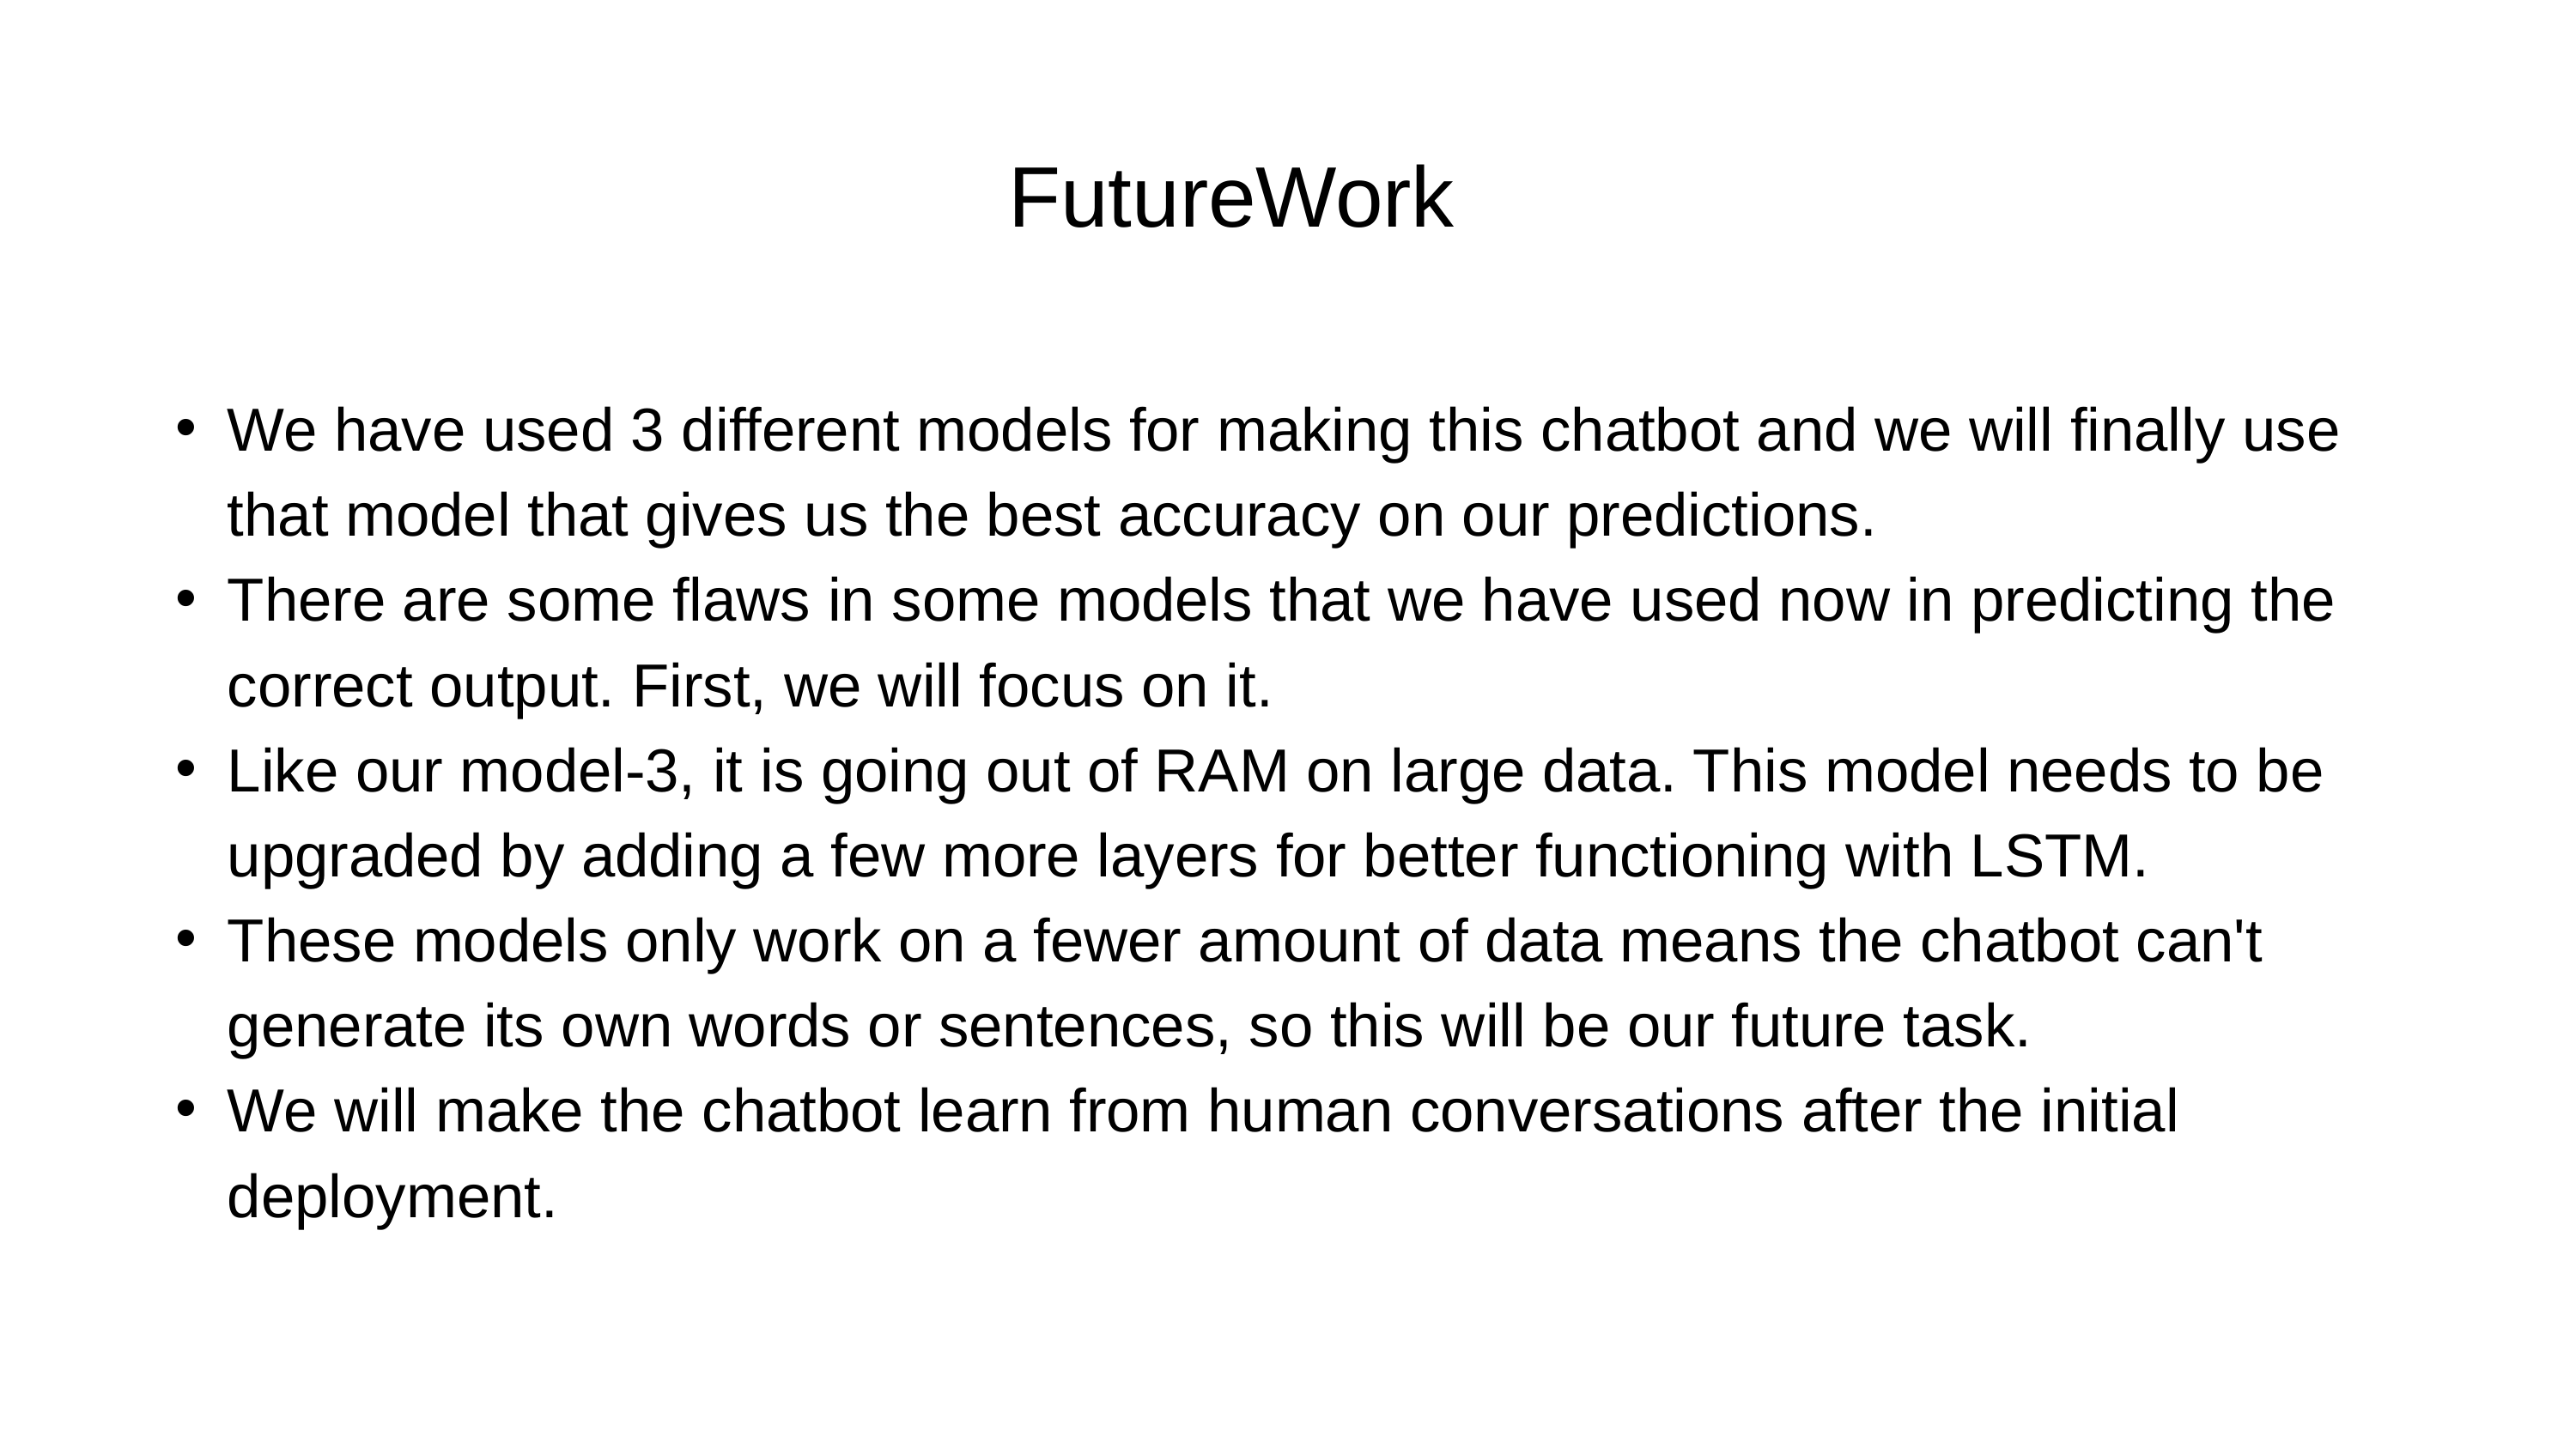

FutureWork
We have used 3 different models for making this chatbot and we will finally use that model that gives us the best accuracy on our predictions.
There are some flaws in some models that we have used now in predicting the correct output. First, we will focus on it.
Like our model-3, it is going out of RAM on large data. This model needs to be upgraded by adding a few more layers for better functioning with LSTM.
These models only work on a fewer amount of data means the chatbot can't generate its own words or sentences, so this will be our future task.
We will make the chatbot learn from human conversations after the initial deployment.